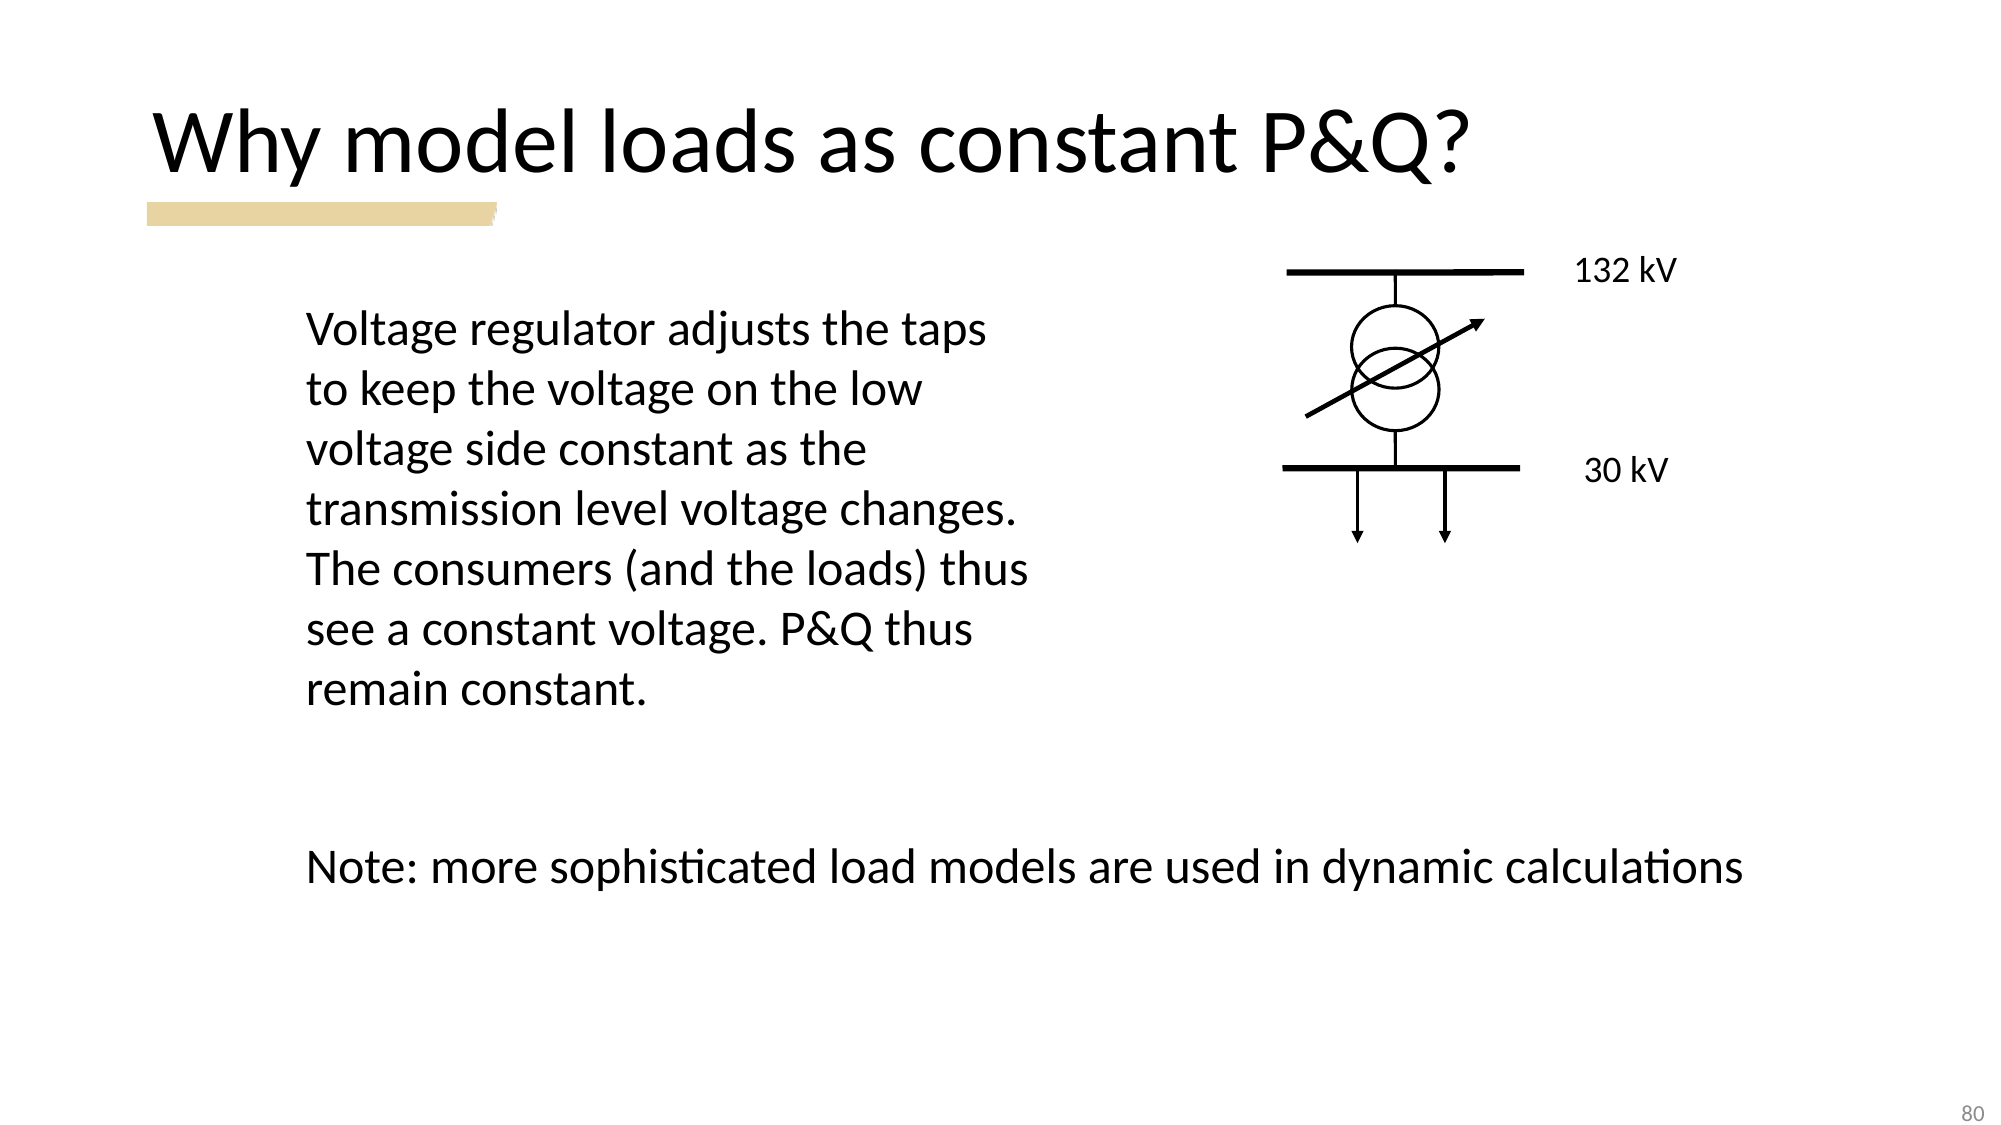

# Why model loads as constant P&Q?
132 kV

30 kV

Voltage regulator adjusts the taps
to keep the voltage on the low
voltage side constant as the
transmission level voltage changes.
The consumers (and the loads) thus
see a constant voltage. P&Q thus
remain constant.
Note: more sophisticated load models are used in dynamic calculations
80